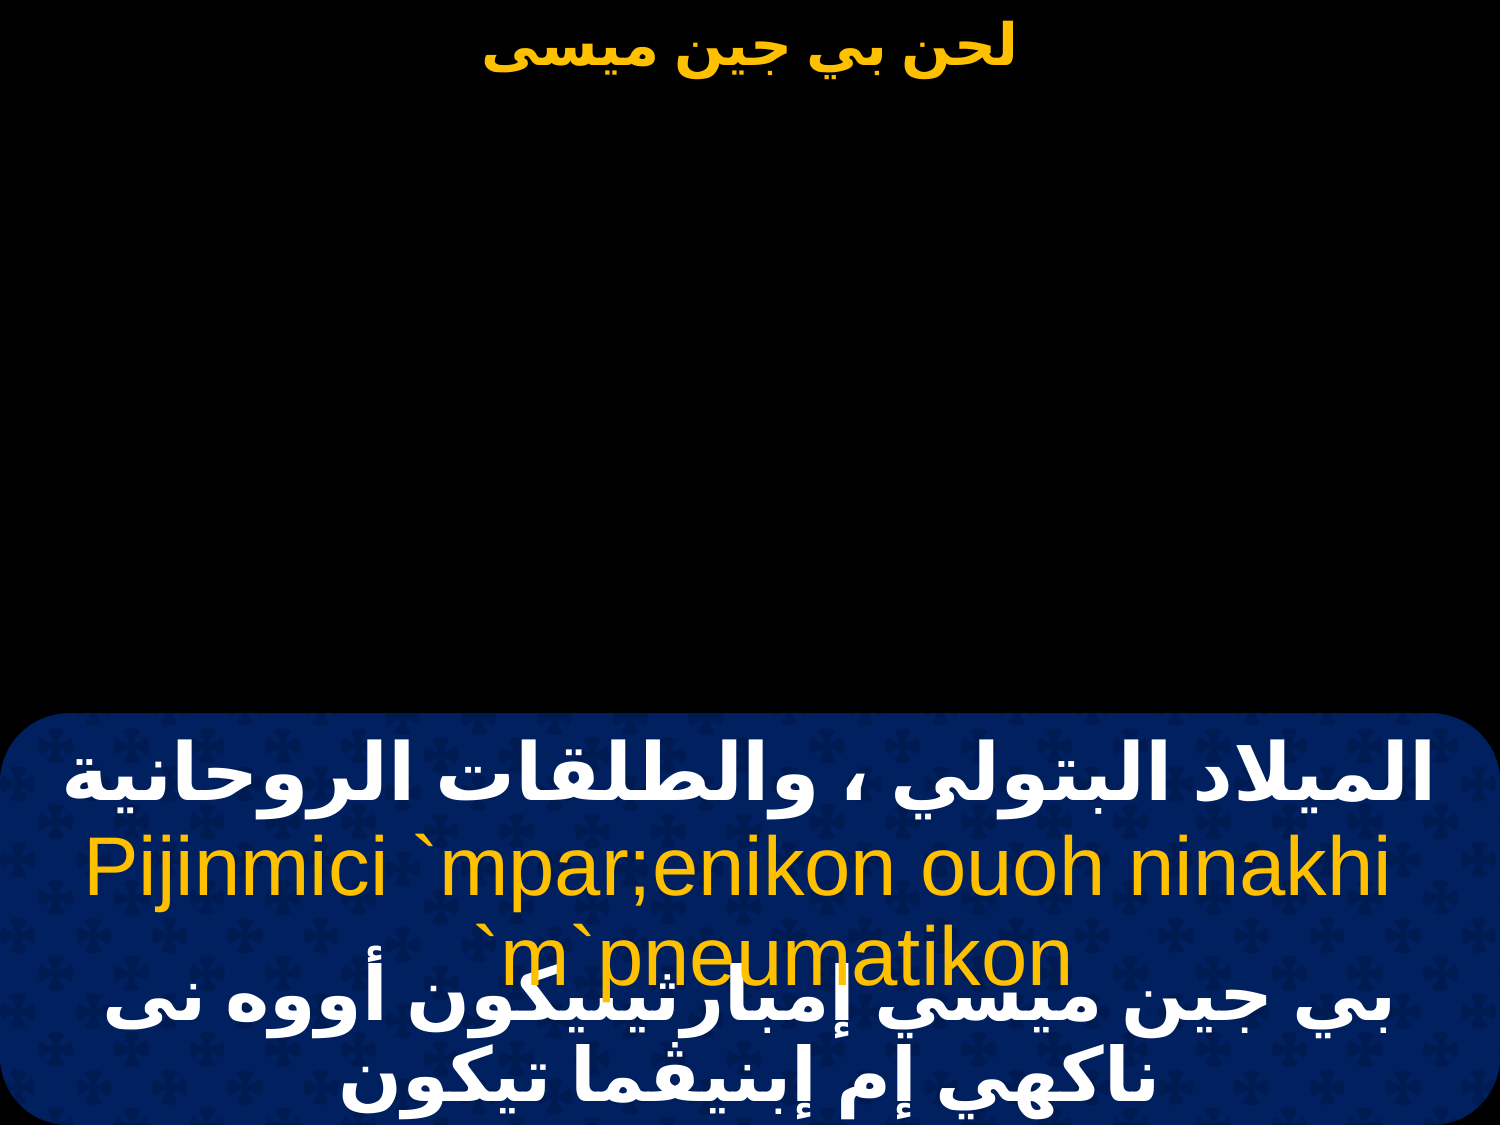

# بي جين ميسي
الميلاد البتولي ، والطلقات الروحانية
Pijinmici `mpar;enikon ouoh ninakhi
  `m`pneumatikon
بي جين ميسي إمبارثينيكون أووه نى ناكهي إم إبنيڤما تيكون